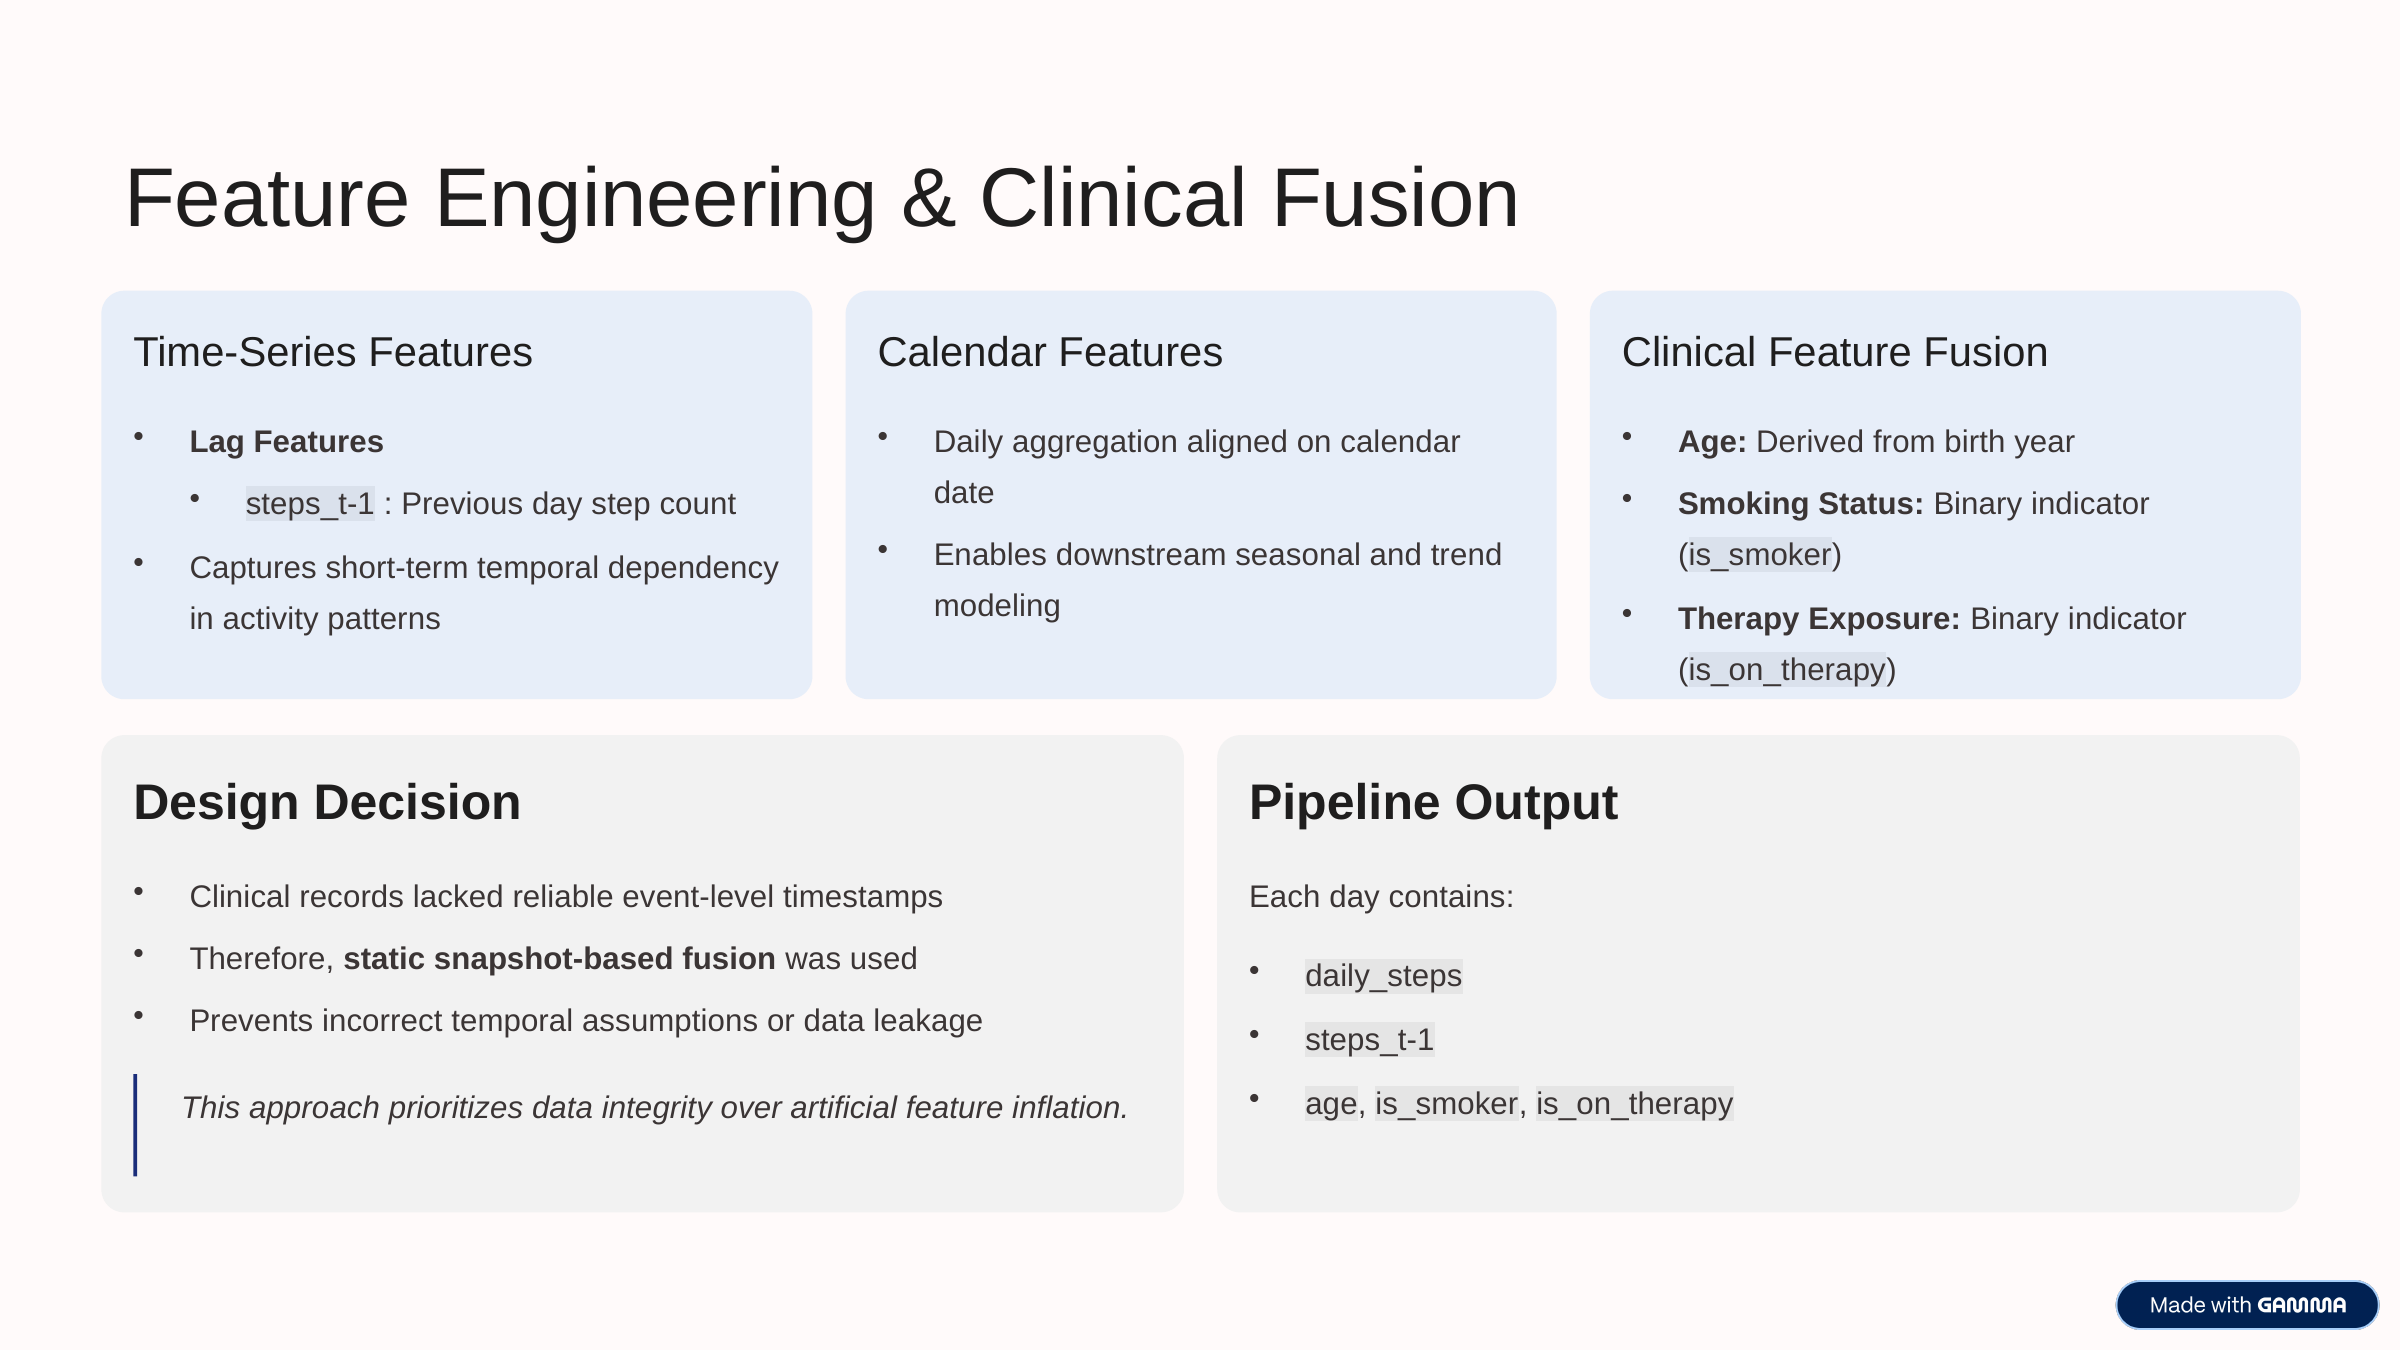

Feature Engineering & Clinical Fusion

Time-Series Features
Calendar Features
Clinical Feature Fusion
Lag Features
Daily aggregation aligned on calendar date
Age: Derived from birth year
steps_t-1 : Previous day step count
Smoking Status: Binary indicator (is_smoker)
Enables downstream seasonal and trend modeling
Captures short-term temporal dependency in activity patterns
Therapy Exposure: Binary indicator (is_on_therapy)

Design Decision
Pipeline Output
Clinical records lacked reliable event-level timestamps
Each day contains:
Therefore, static snapshot-based fusion was used
daily_steps
Prevents incorrect temporal assumptions or data leakage
steps_t-1
age, is_smoker, is_on_therapy

This approach prioritizes data integrity over artificial feature inflation.